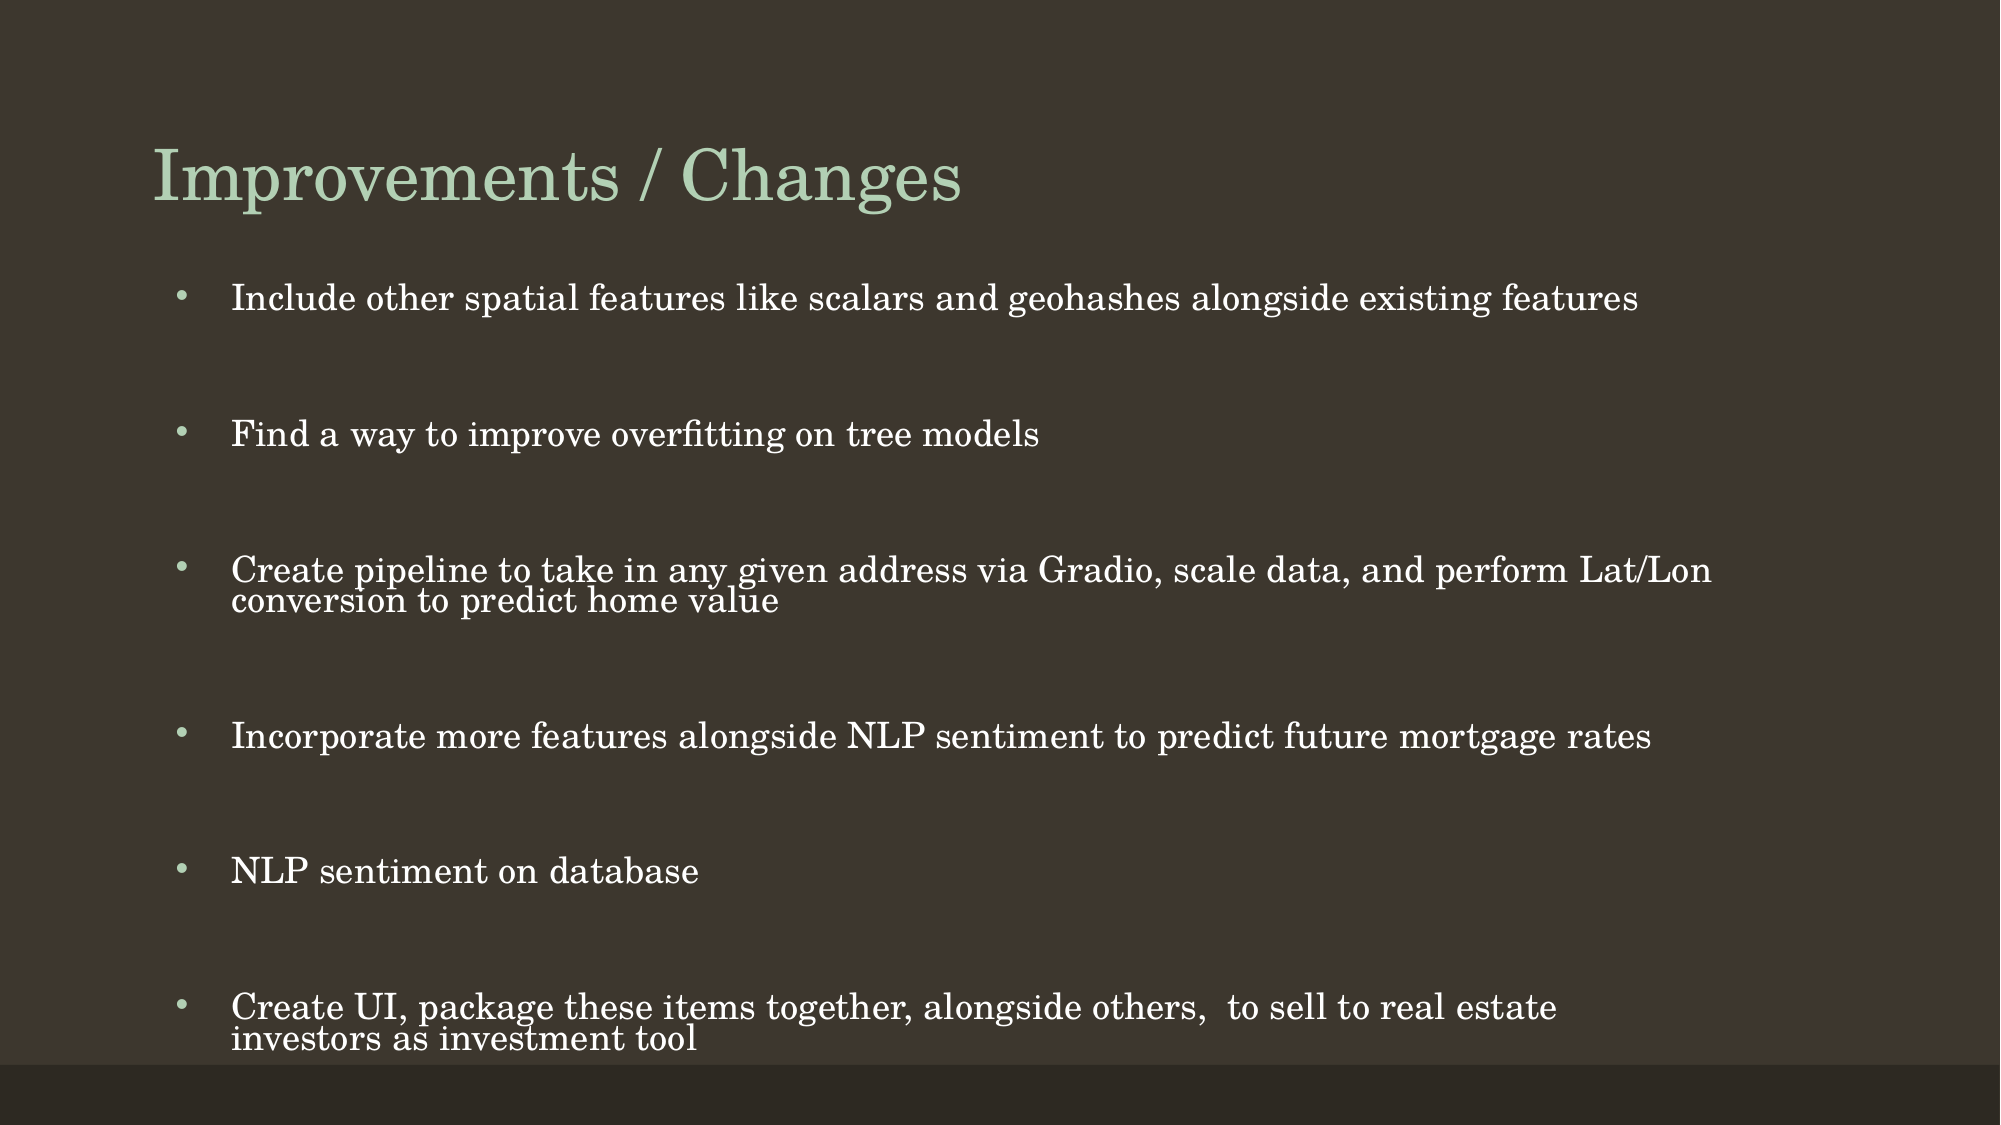

# Improvements / Changes
Include other spatial features like scalars and geohashes alongside existing features

Find a way to improve overfitting on tree models

Create pipeline to take in any given address via Gradio, scale data, and perform Lat/Lon conversion to predict home value

Incorporate more features alongside NLP sentiment to predict future mortgage rates

NLP sentiment on database

Create UI, package these items together, alongside others,  to sell to real estate investors as investment tool